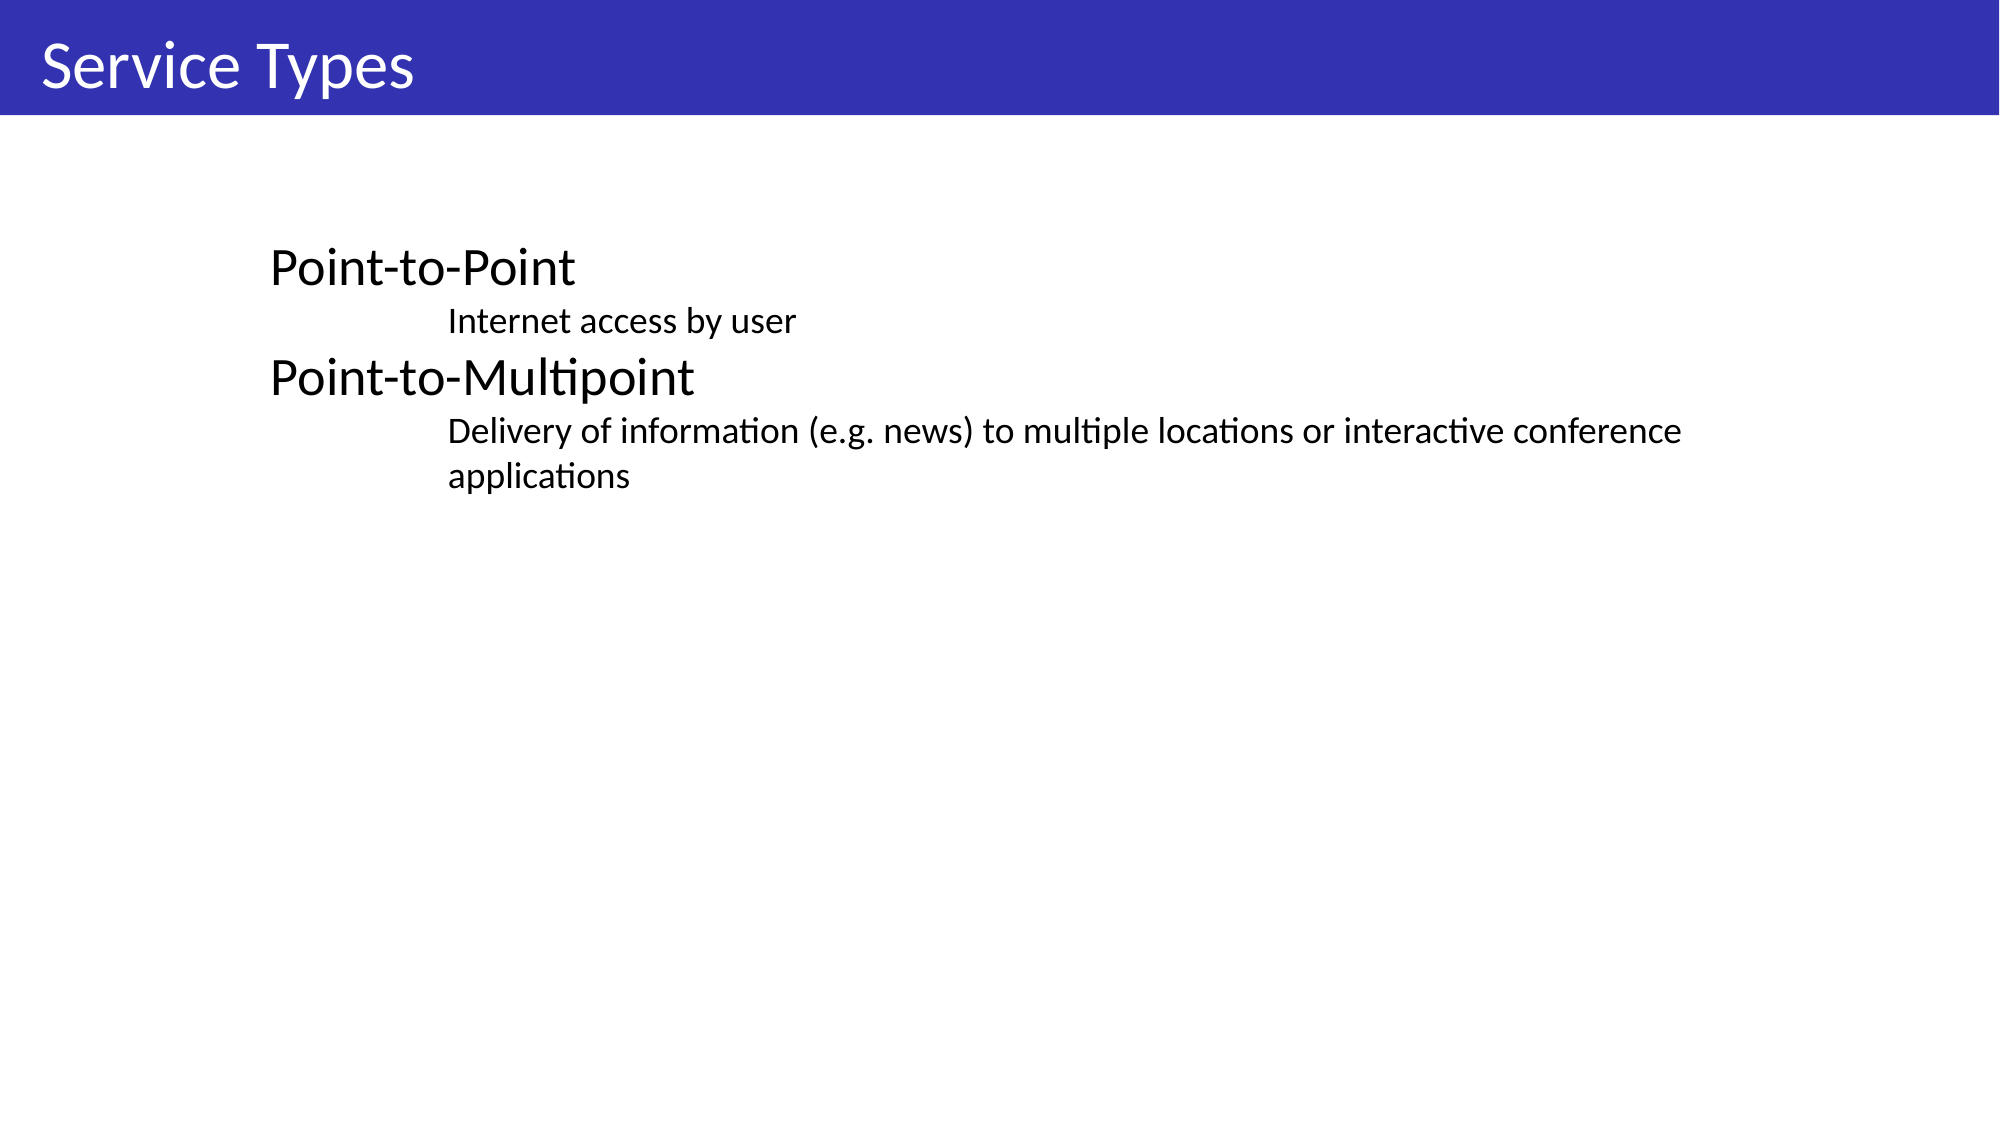

# Service Types
Point-to-Point
Internet access by user
Point-to-Multipoint
Delivery of information (e.g. news) to multiple locations or interactive conference applications